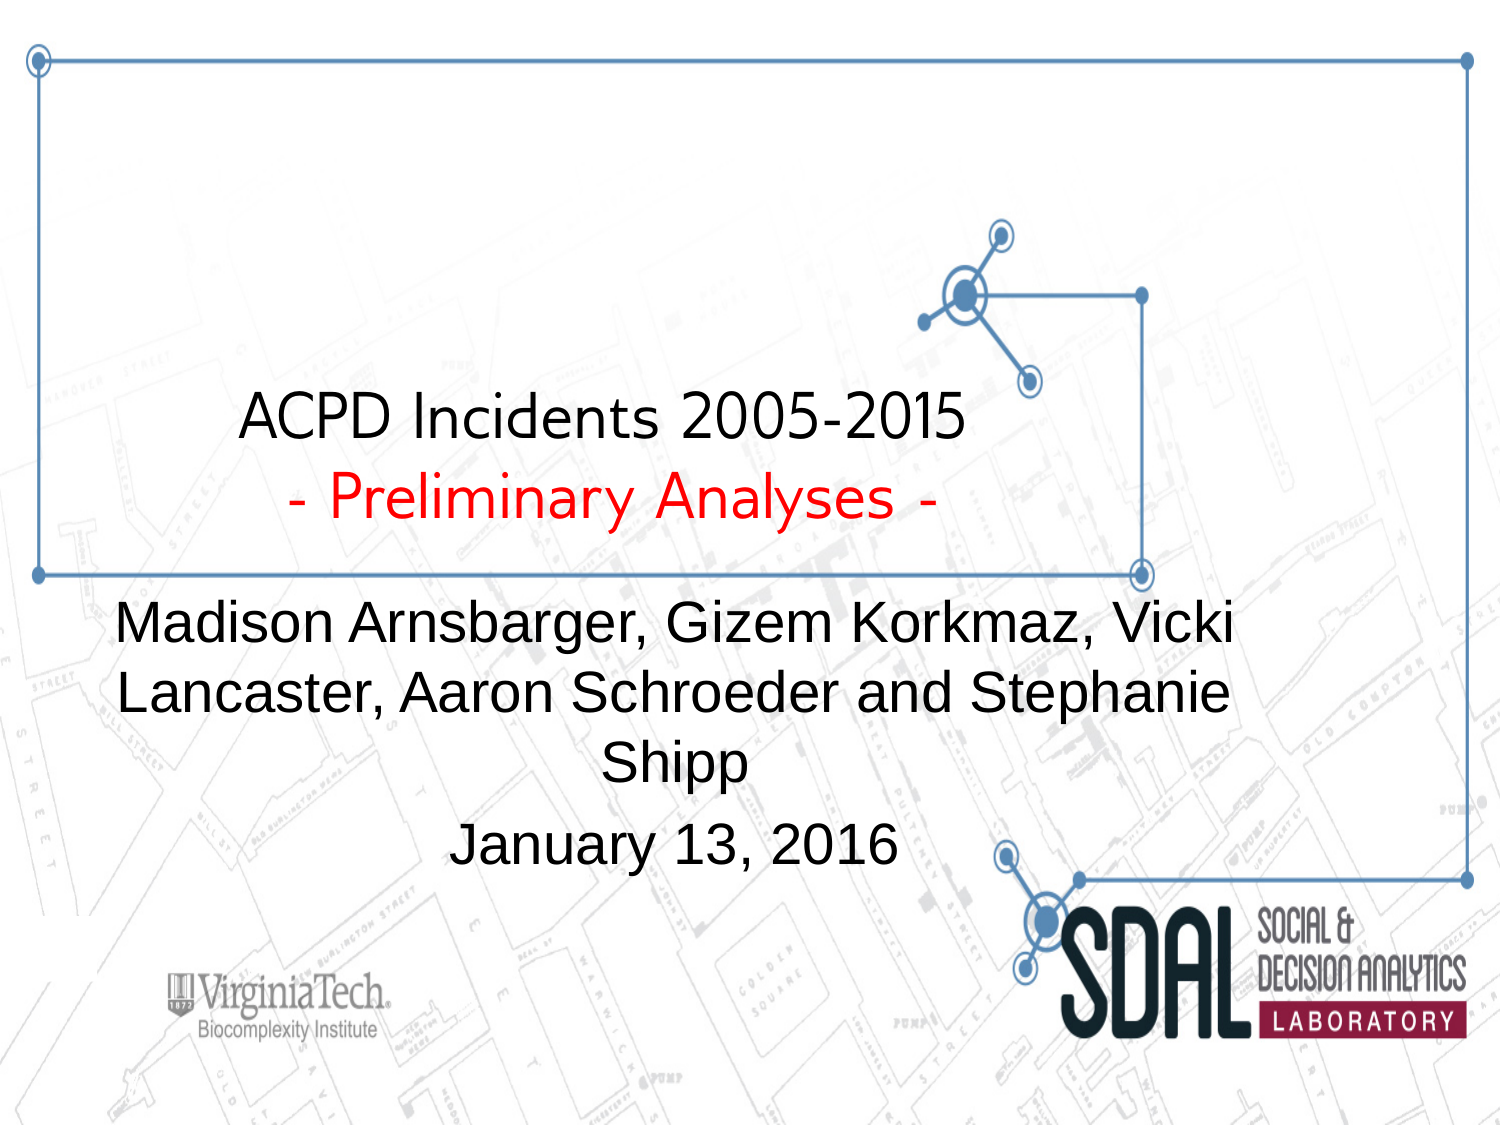

ACPD Incidents 2005-2015
 - Preliminary Analyses -
#

Madison Arnsbarger, Gizem Korkmaz, Vicki Lancaster, Aaron Schroeder and Stephanie Shipp
January 13, 2016